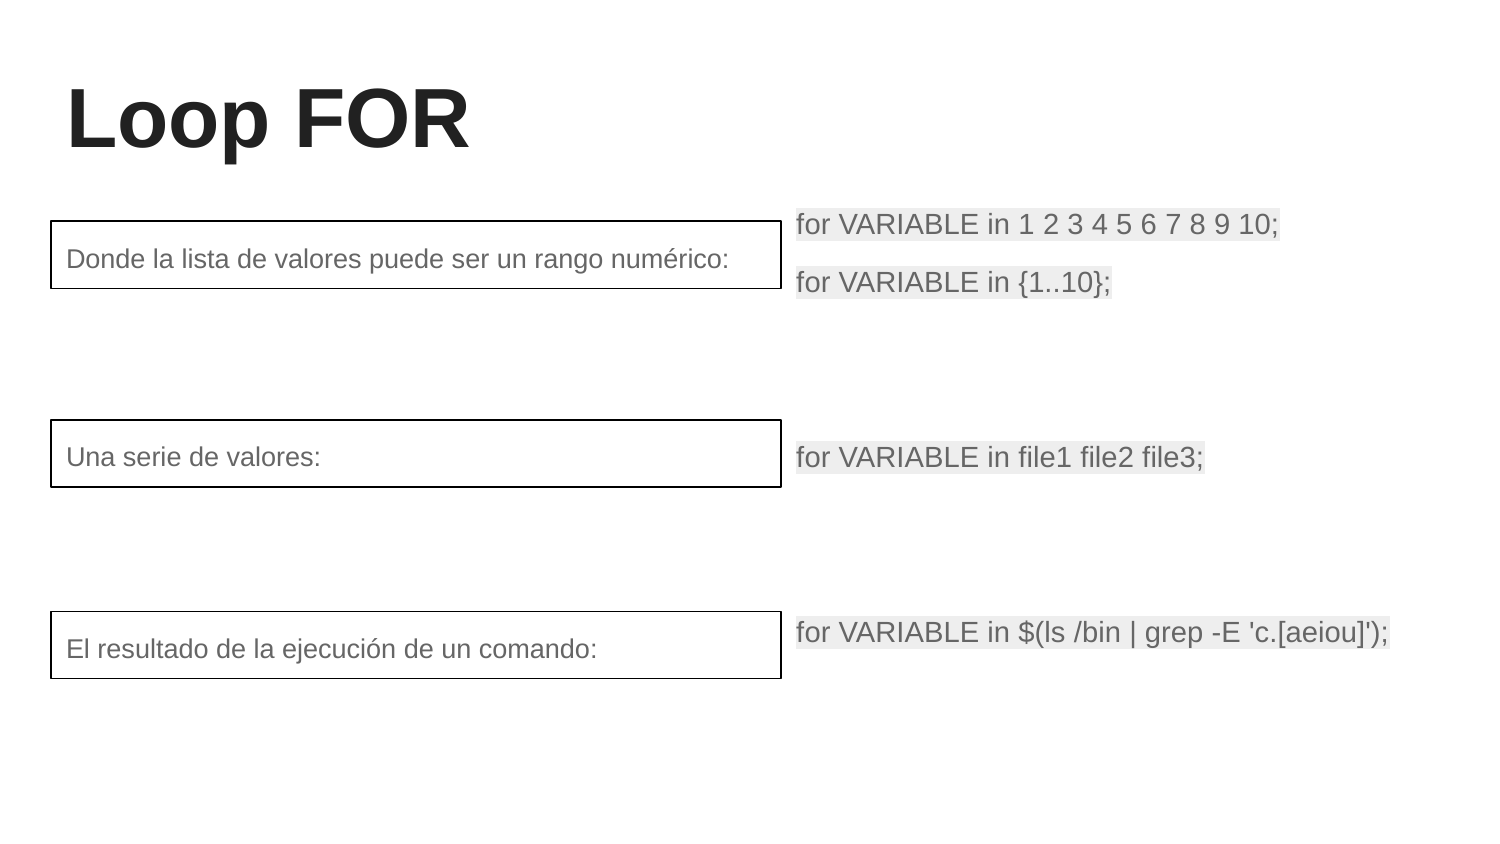

# Loop FOR
for VARIABLE in 1 2 3 4 5 6 7 8 9 10;
for VARIABLE in {1..10};

for VARIABLE in file1 file2 file3;

for VARIABLE in $(ls /bin | grep -E 'c.[aeiou]');
Donde la lista de valores puede ser un rango numérico:
Una serie de valores:
El resultado de la ejecución de un comando: